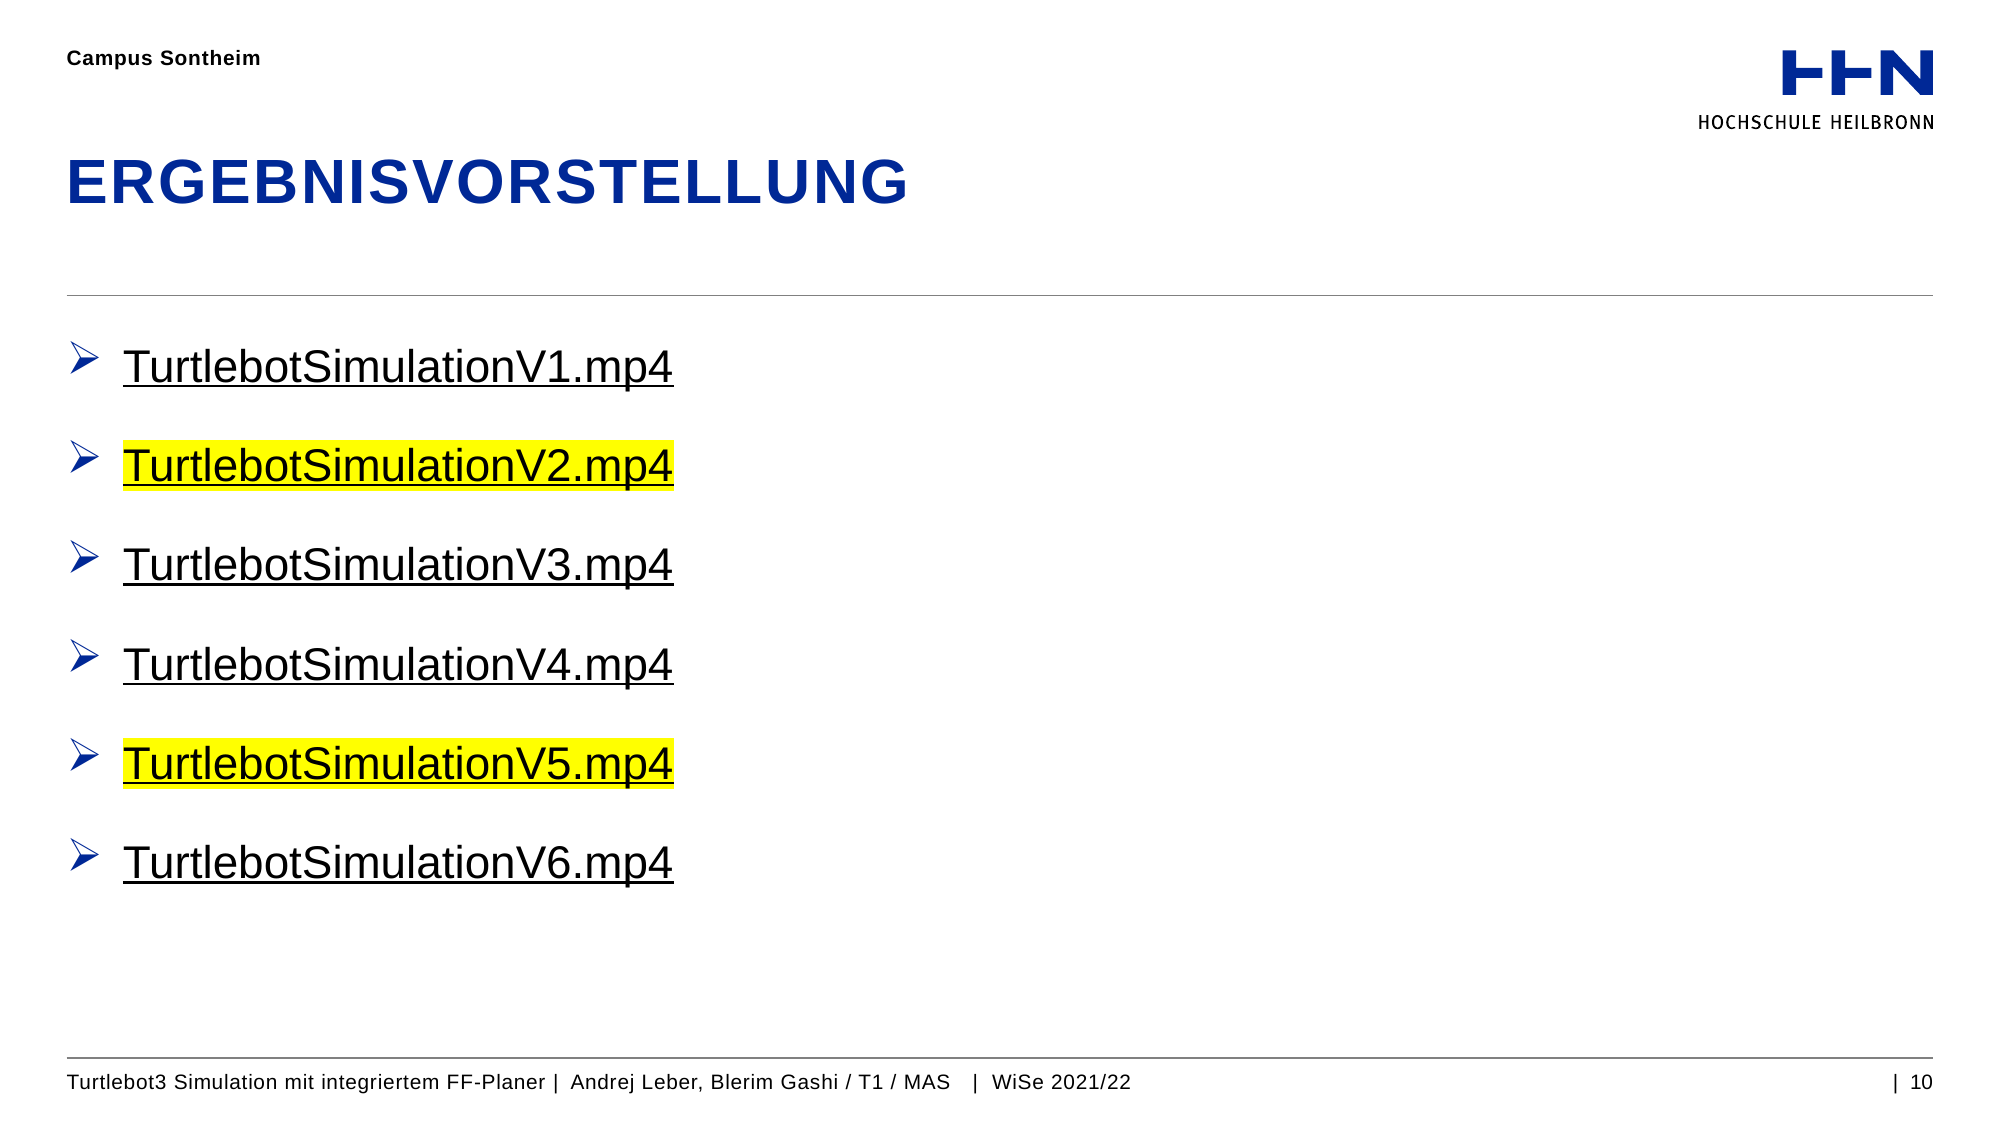

Campus Sontheim
# Ergebnisvorstellung
TurtlebotSimulationV1.mp4
TurtlebotSimulationV2.mp4
TurtlebotSimulationV3.mp4
TurtlebotSimulationV4.mp4
TurtlebotSimulationV5.mp4
TurtlebotSimulationV6.mp4
Turtlebot3 Simulation mit integriertem FF-Planer | Andrej Leber, Blerim Gashi / T1 / MAS |  WiSe 2021/22
|  10